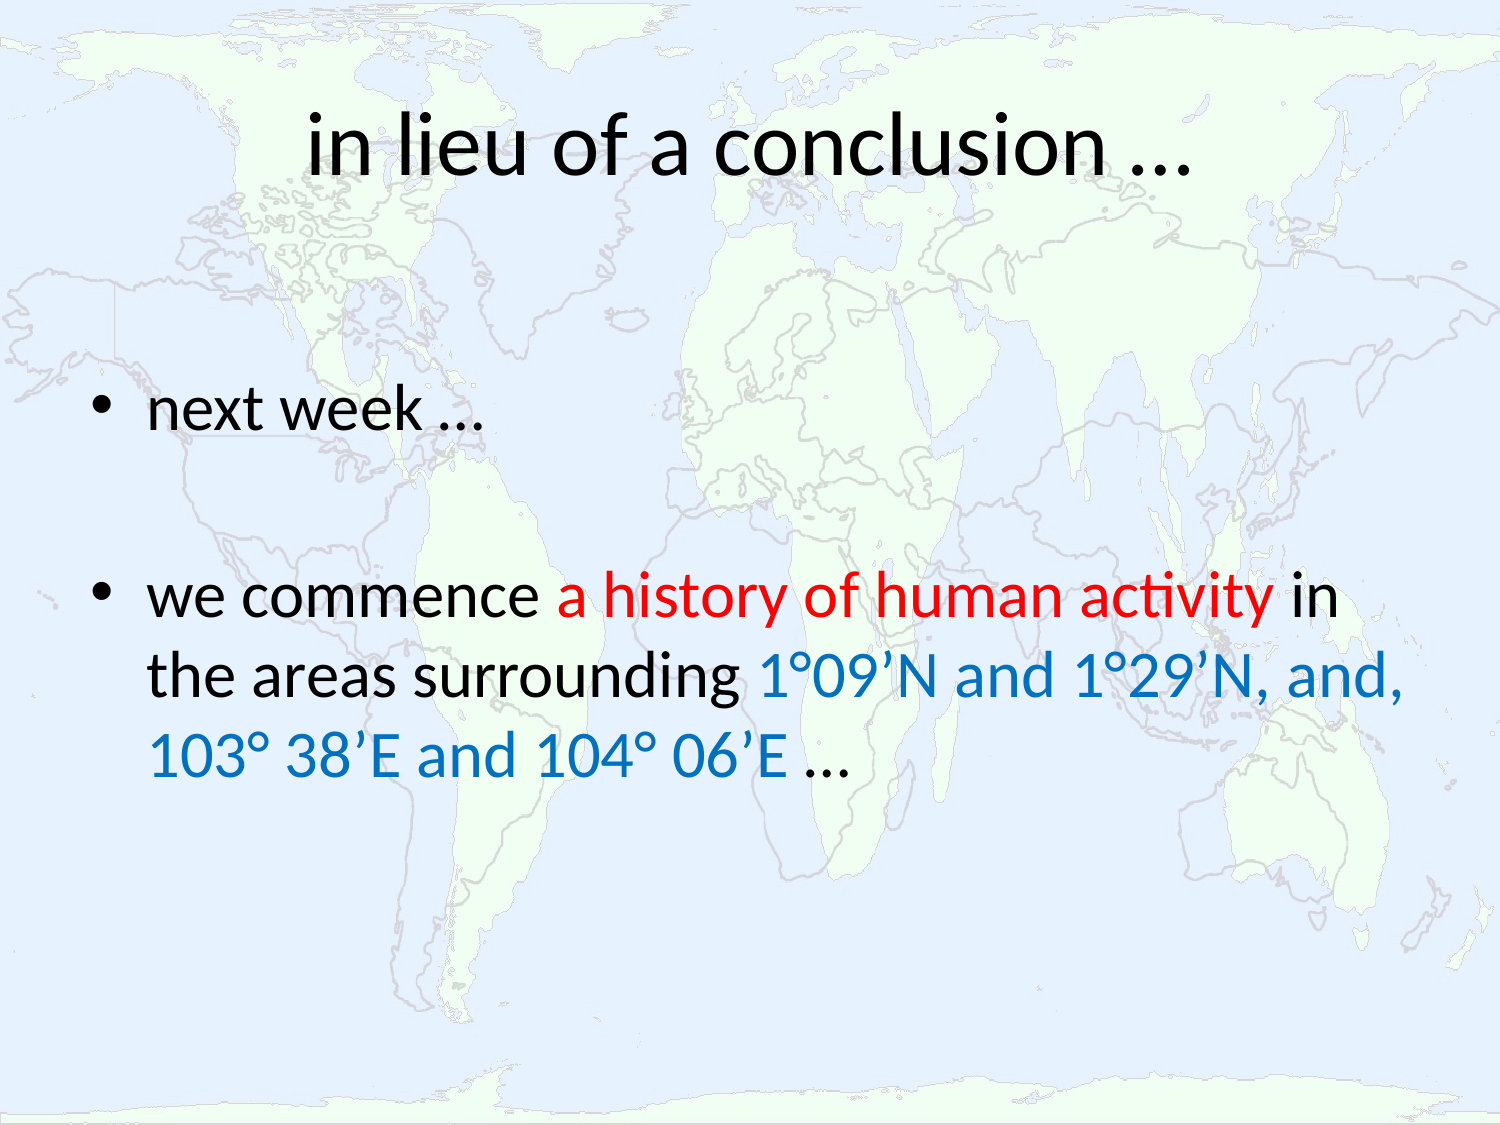

# in lieu of a conclusion …

next week …

we commence a history of human activity in the areas surrounding 1°09’N and 1°29’N, and, 103° 38’E and 104° 06’E …